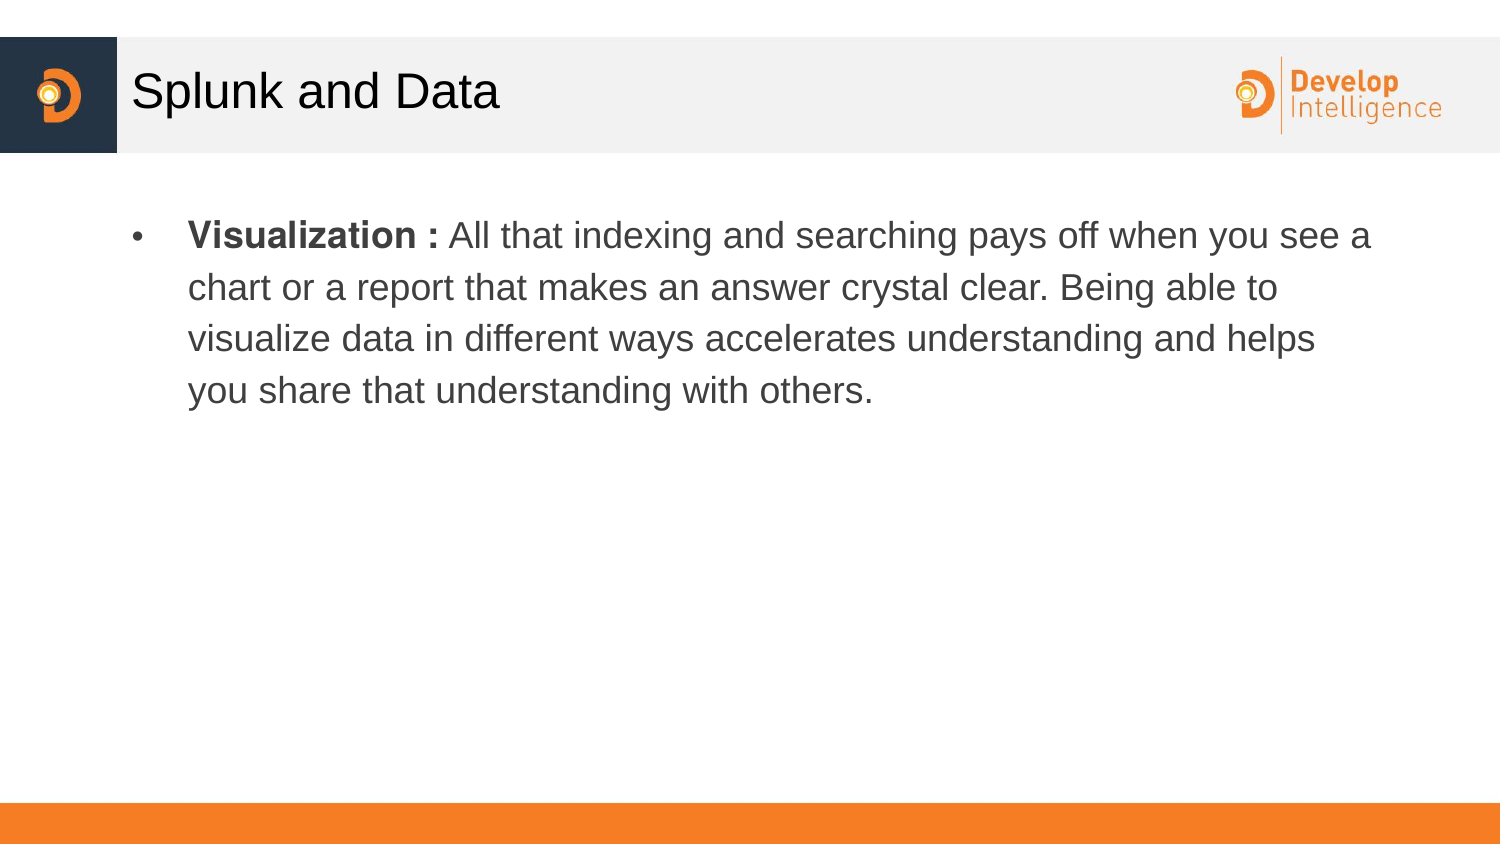

# Splunk and Data
Visualization : All that indexing and searching pays off when you see a chart or a report that makes an answer crystal clear. Being able to visualize data in different ways accelerates understanding and helps you share that understanding with others.